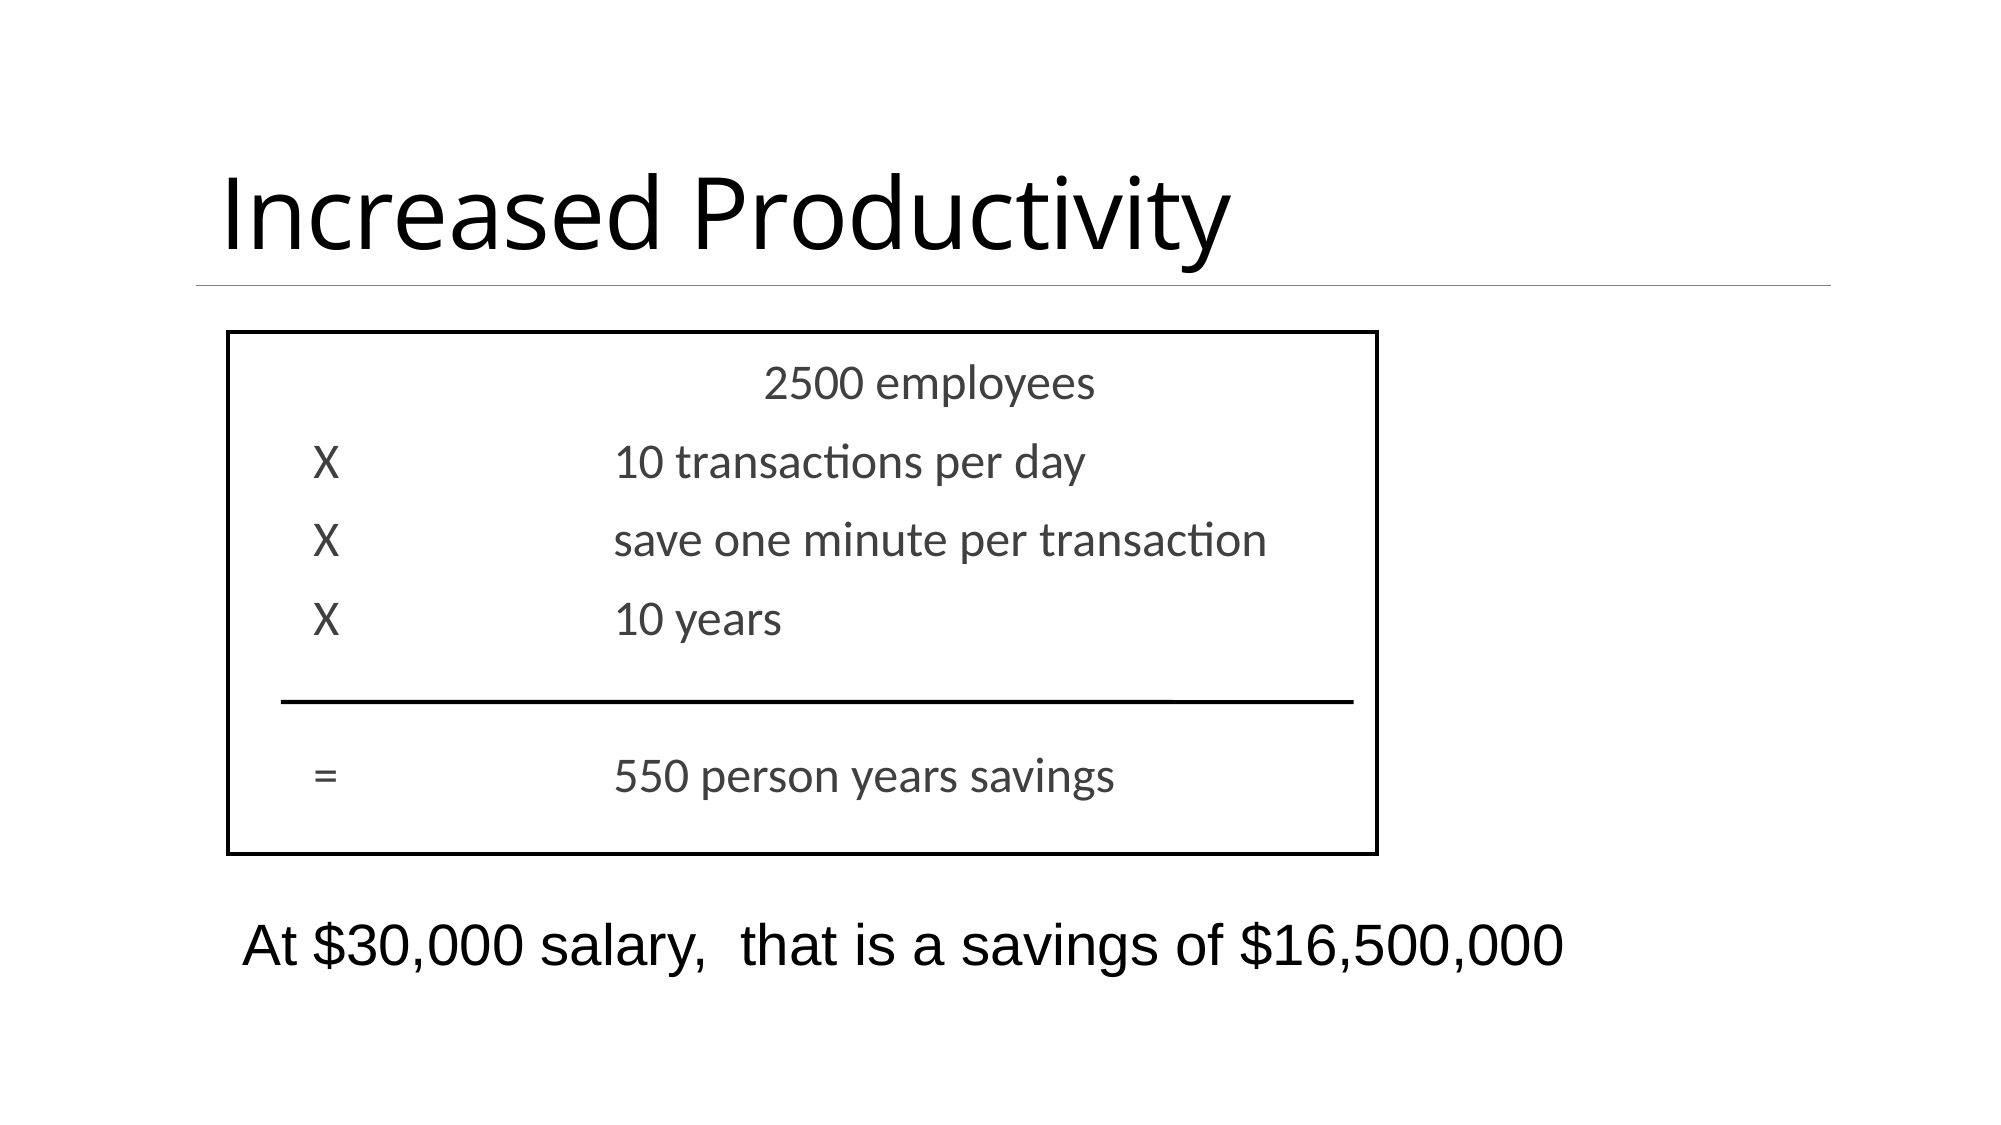

# Increased Productivity

				2500 employees
	X		10 transactions per day
	X		save one minute per transaction
	X		10 years

	=		550 person years savings

At $30,000 salary,  that is a savings of $16,500,000